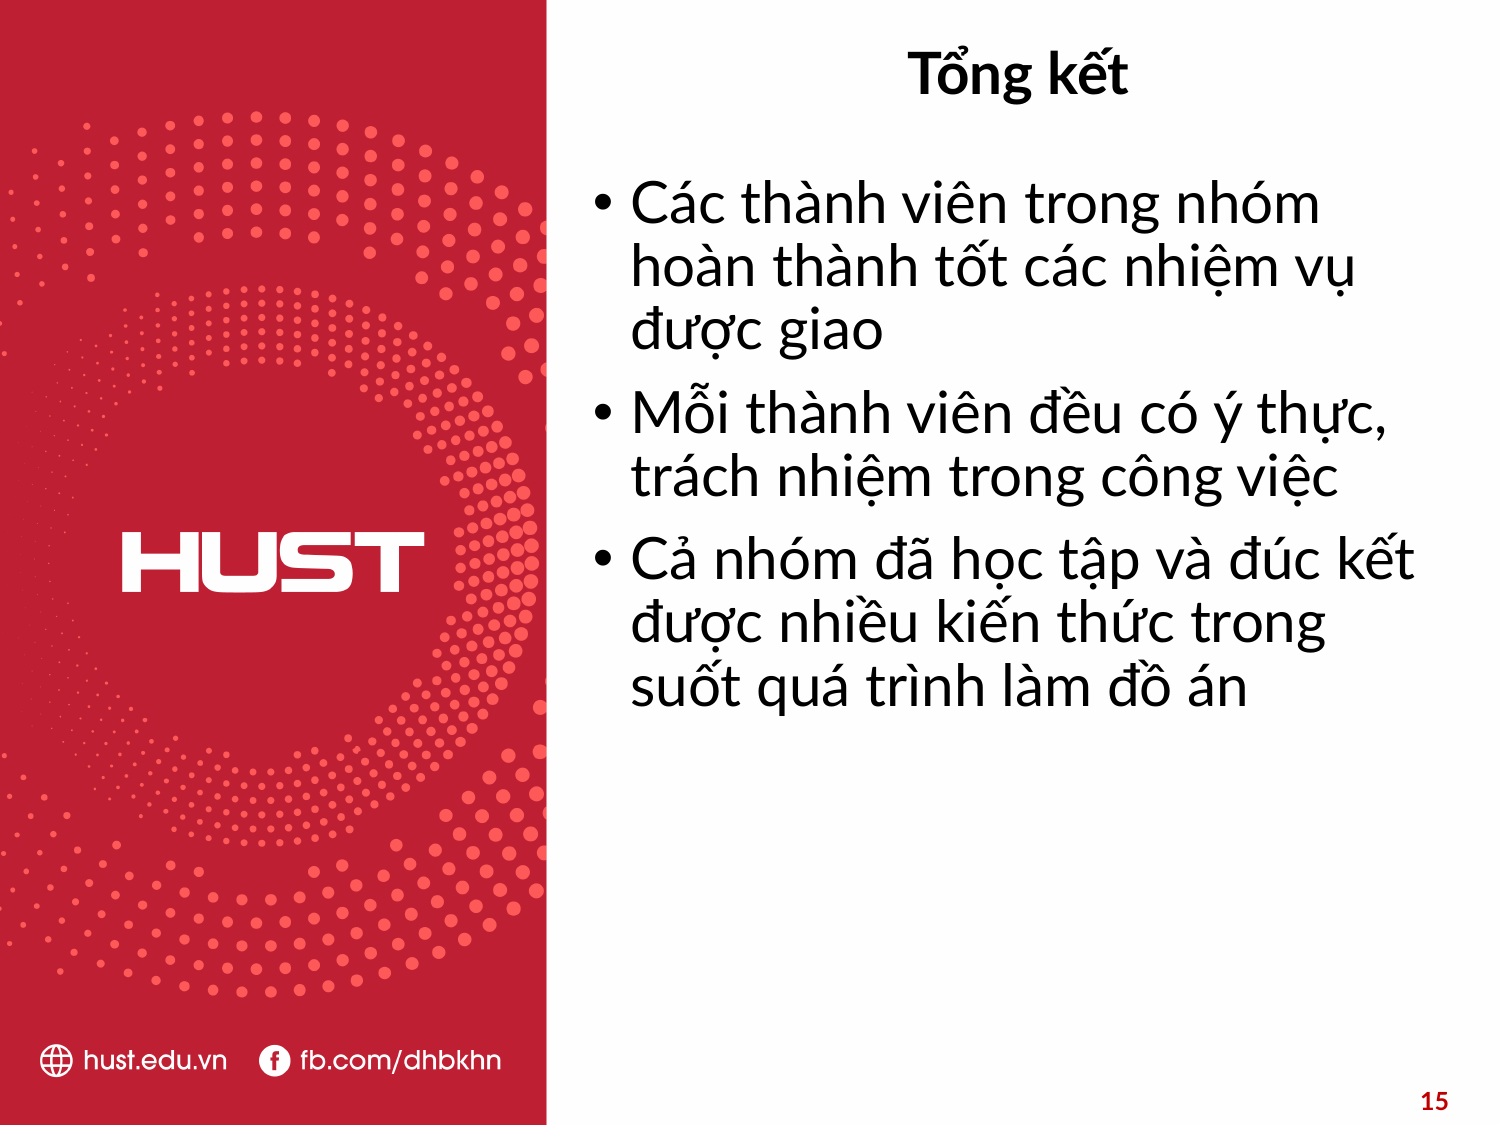

# Tổng kết
Các thành viên trong nhóm hoàn thành tốt các nhiệm vụ được giao
Mỗi thành viên đều có ý thực, trách nhiệm trong công việc
Cả nhóm đã học tập và đúc kết được nhiều kiến thức trong suốt quá trình làm đồ án
15